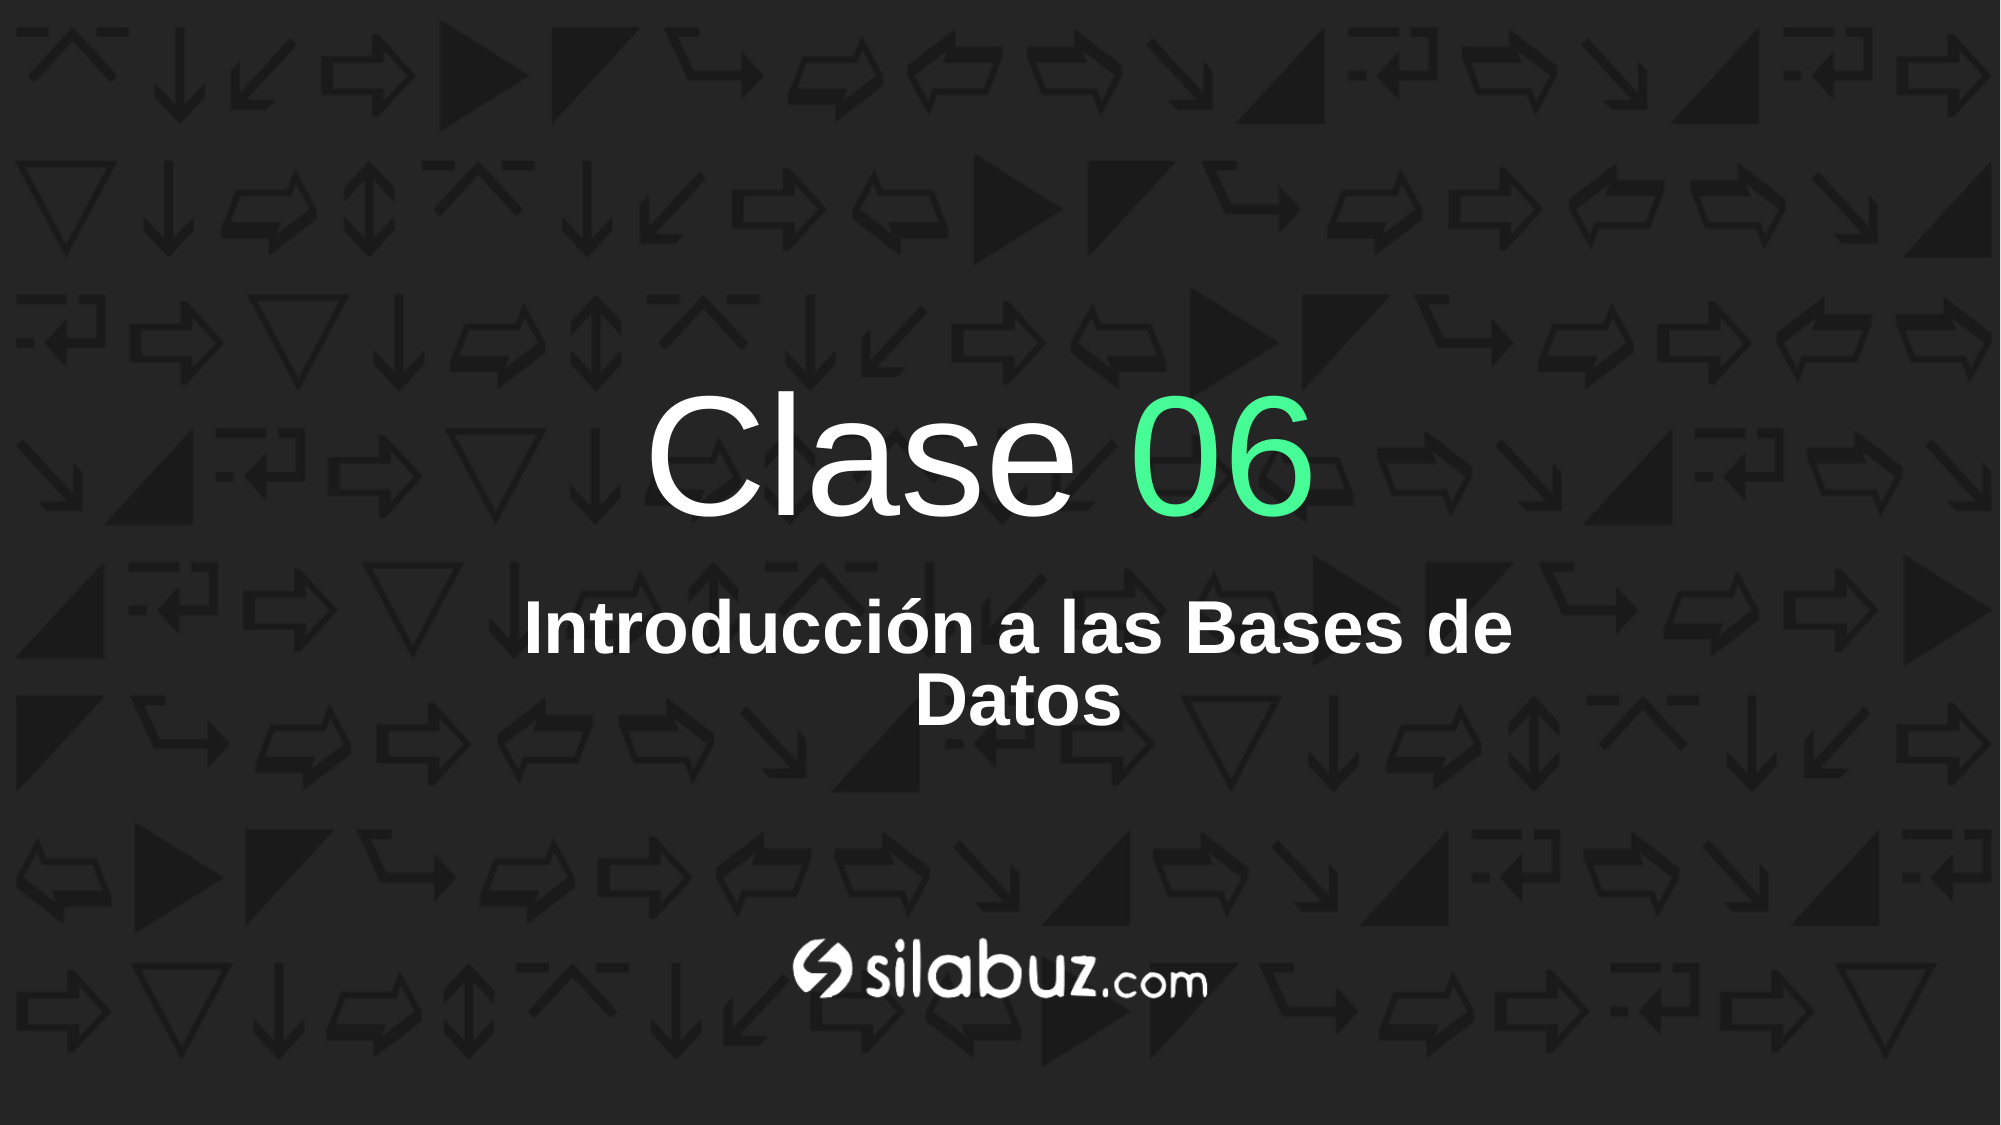

Clase 06
Introducción a las Bases de Datos